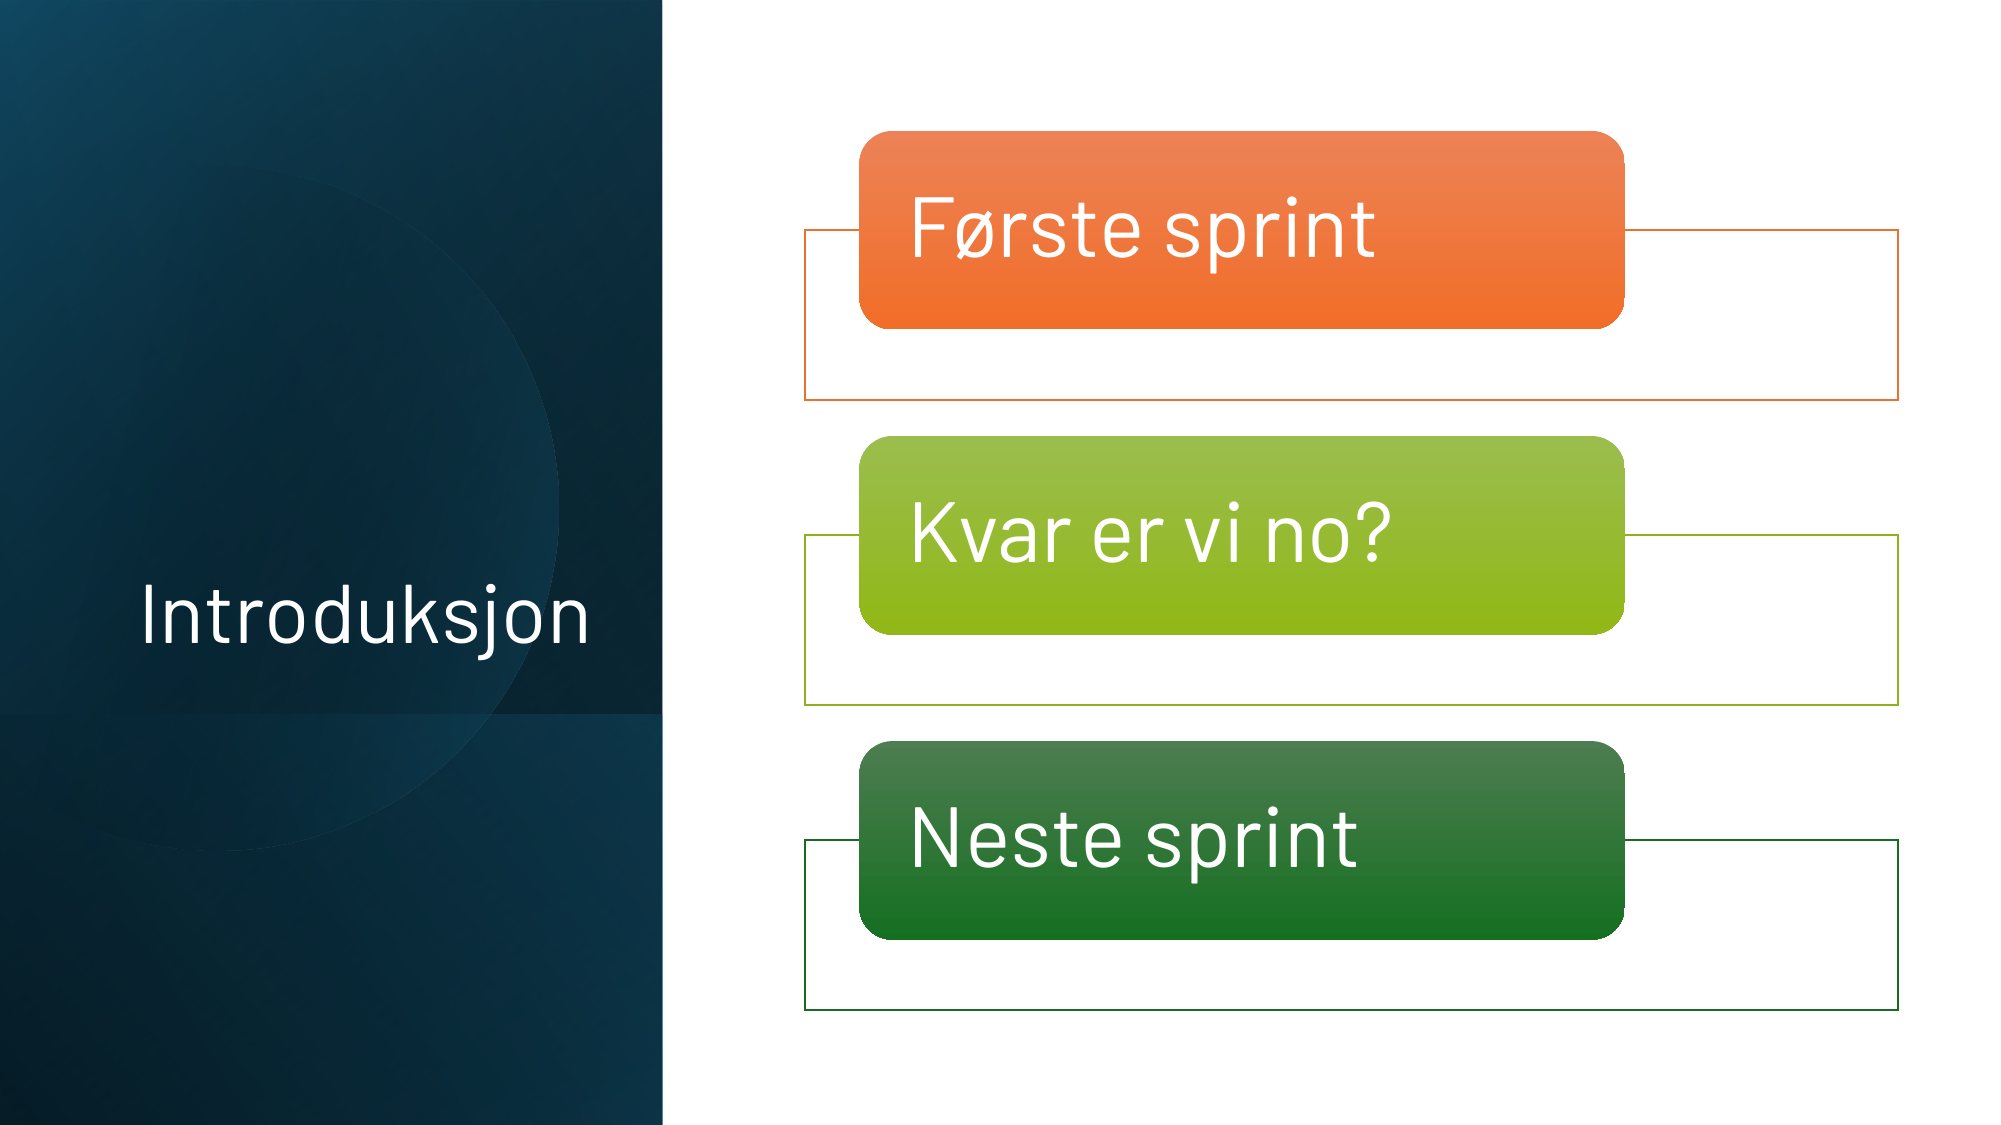

Første sprint
Kvar er vi no?
Neste sprint

# Introduksjon